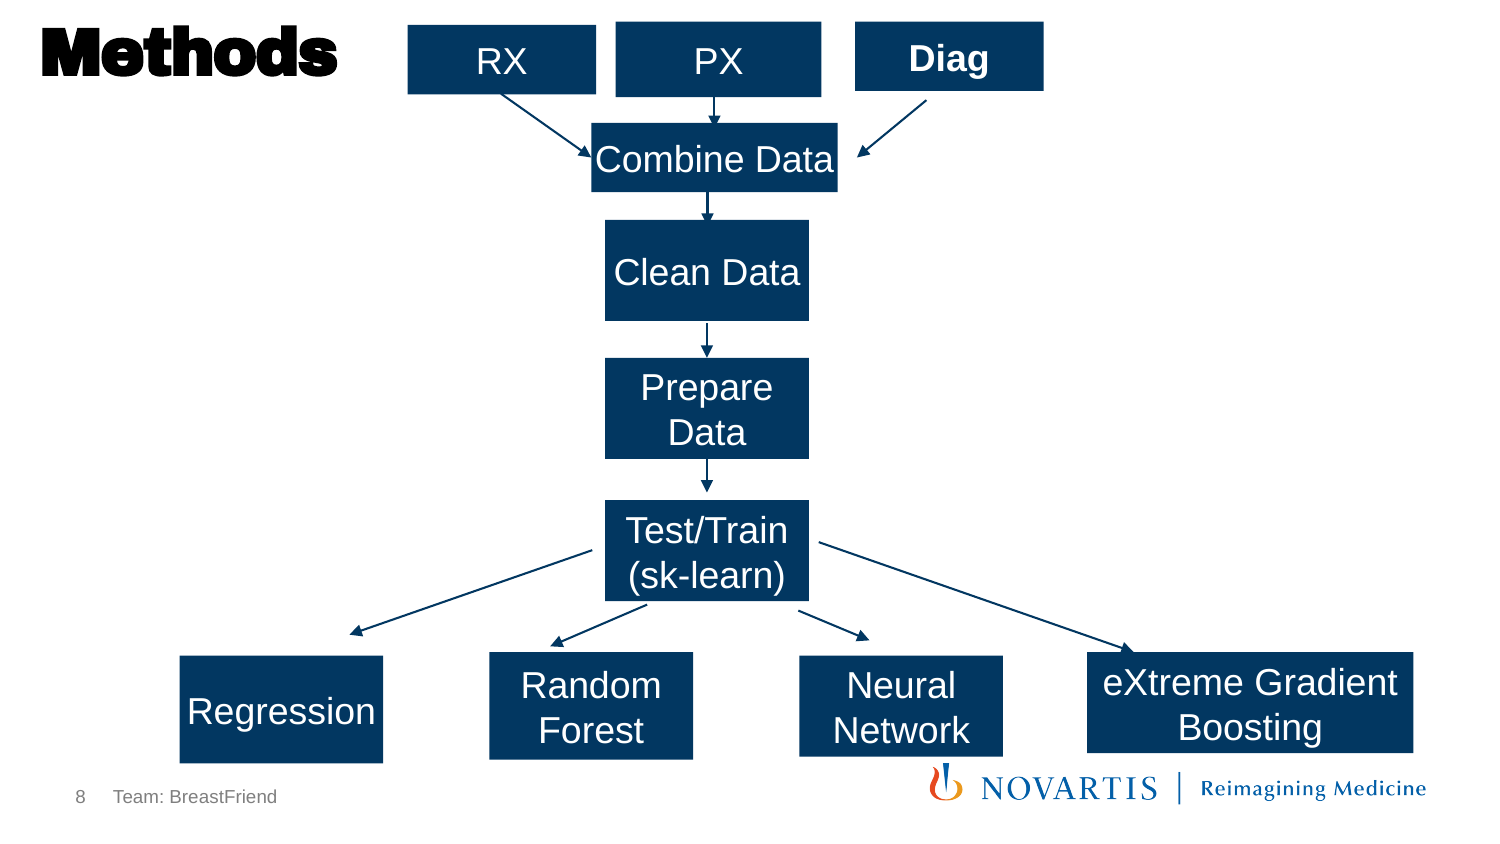

# Methods
Diag
PX
RX
Combine Data
Clean Data
Prepare Data
Test/Train (sk-learn)
Random Forest
eXtreme Gradient Boosting
Regression
Neural Network
8
Team: BreastFriend